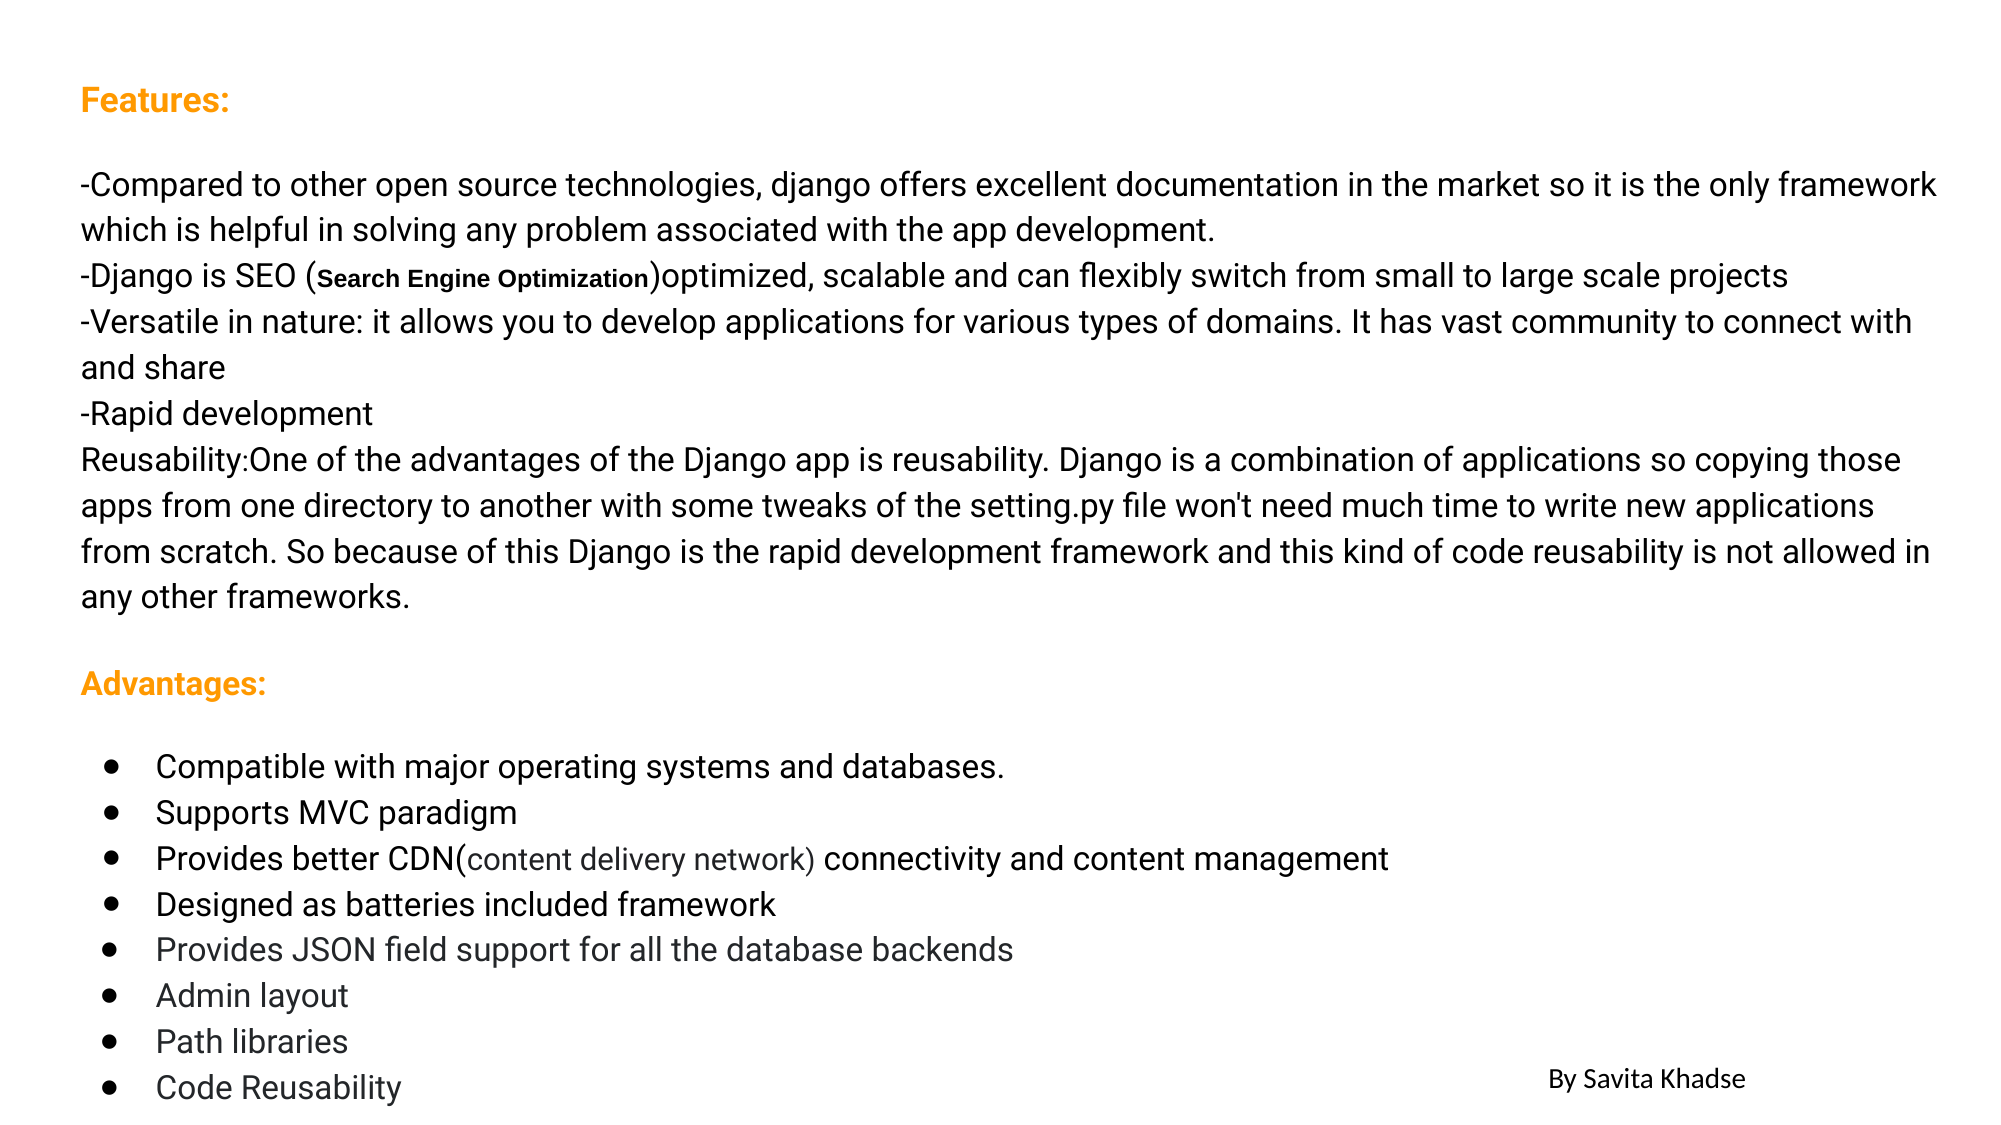

Features:

-Compared to other open source technologies, django offers excellent documentation in the market so it is the only framework which is helpful in solving any problem associated with the app development.
-Django is SEO (Search Engine Optimization)optimized, scalable and can flexibly switch from small to large scale projects
-Versatile in nature: it allows you to develop applications for various types of domains. It has vast community to connect with and share
-Rapid development
Reusability:One of the advantages of the Django app is reusability. Django is a combination of applications so copying those apps from one directory to another with some tweaks of the setting.py file won't need much time to write new applications from scratch. So because of this Django is the rapid development framework and this kind of code reusability is not allowed in any other frameworks.

Advantages:

Compatible with major operating systems and databases.
Supports MVC paradigm
Provides better CDN(content delivery network) connectivity and content management
Designed as batteries included framework
Provides JSON field support for all the database backends
Admin layout
Path libraries
Code Reusability
By Savita Khadse